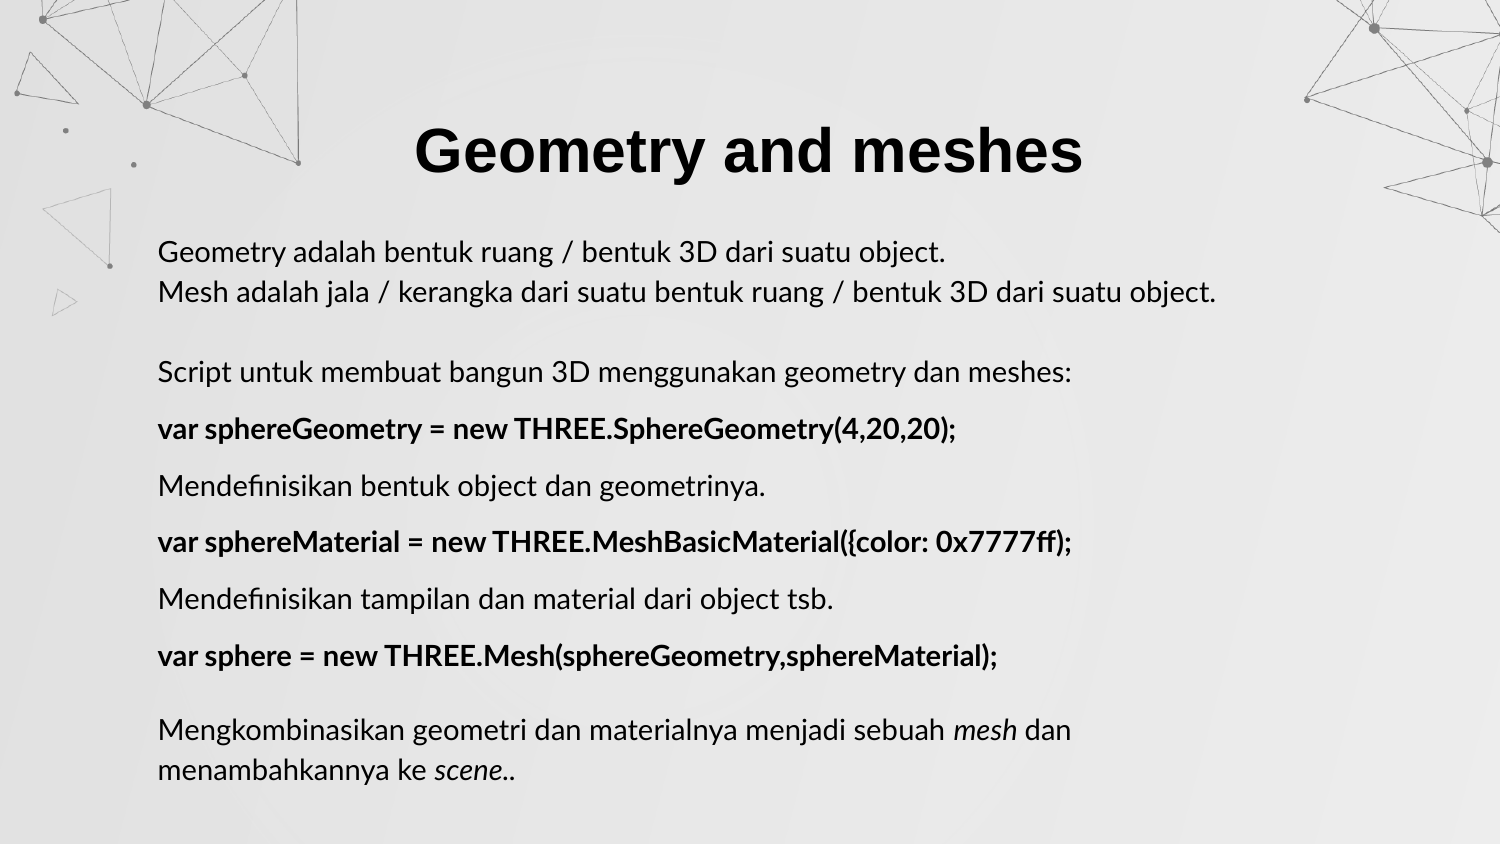

# Geometry and meshes

Geometry adalah bentuk ruang / bentuk 3D dari suatu object.
Mesh adalah jala / kerangka dari suatu bentuk ruang / bentuk 3D dari suatu object.

Script untuk membuat bangun 3D menggunakan geometry dan meshes:
var sphereGeometry = new THREE.SphereGeometry(4,20,20);
Mendefinisikan bentuk object dan geometrinya.
var sphereMaterial = new THREE.MeshBasicMaterial({color: 0x7777ff);
Mendefinisikan tampilan dan material dari object tsb.
var sphere = new THREE.Mesh(sphereGeometry,sphereMaterial);
Mengkombinasikan geometri dan materialnya menjadi sebuah mesh dan menambahkannya ke scene..